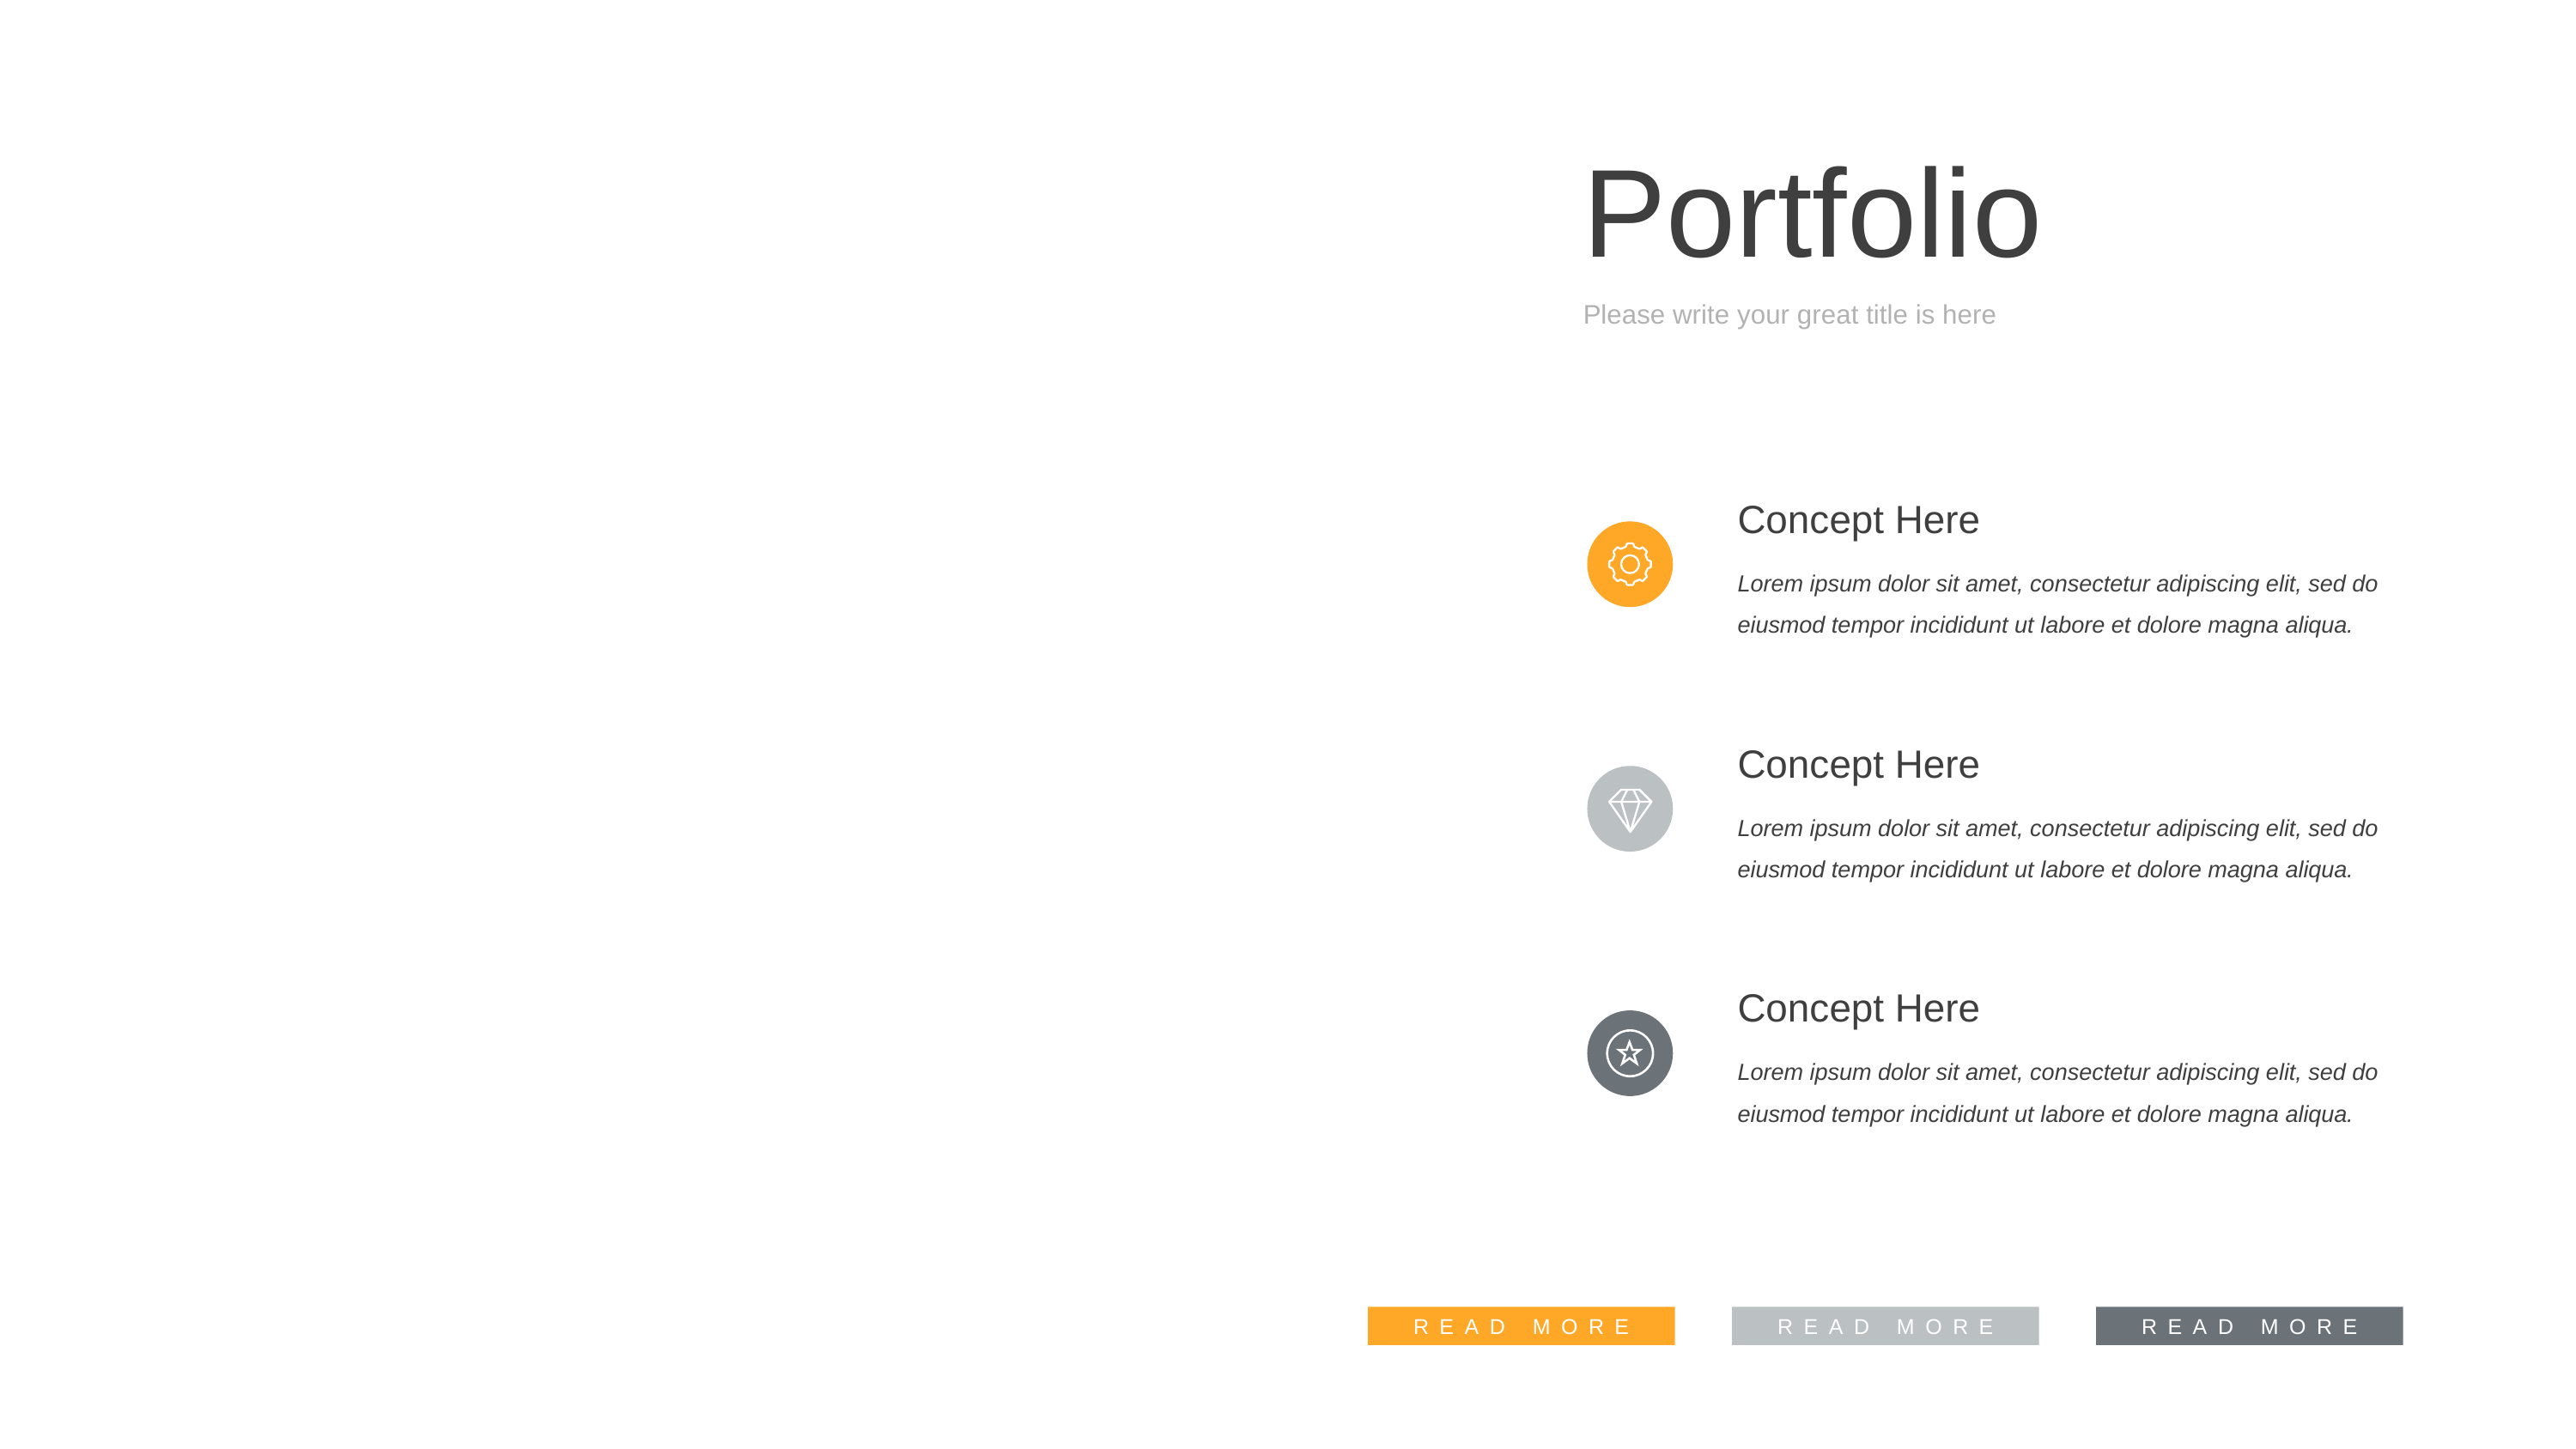

Portfolio
Please write your great title is here

Concept Here

Lorem ipsum dolor sit amet, consectetur adipiscing elit, sed do eiusmod tempor incididunt ut labore et dolore magna aliqua.

Concept Here

Lorem ipsum dolor sit amet, consectetur adipiscing elit, sed do eiusmod tempor incididunt ut labore et dolore magna aliqua.
Concept Here

Lorem ipsum dolor sit amet, consectetur adipiscing elit, sed do eiusmod tempor incididunt ut labore et dolore magna aliqua.
READ MORE
READ MORE
READ MORE